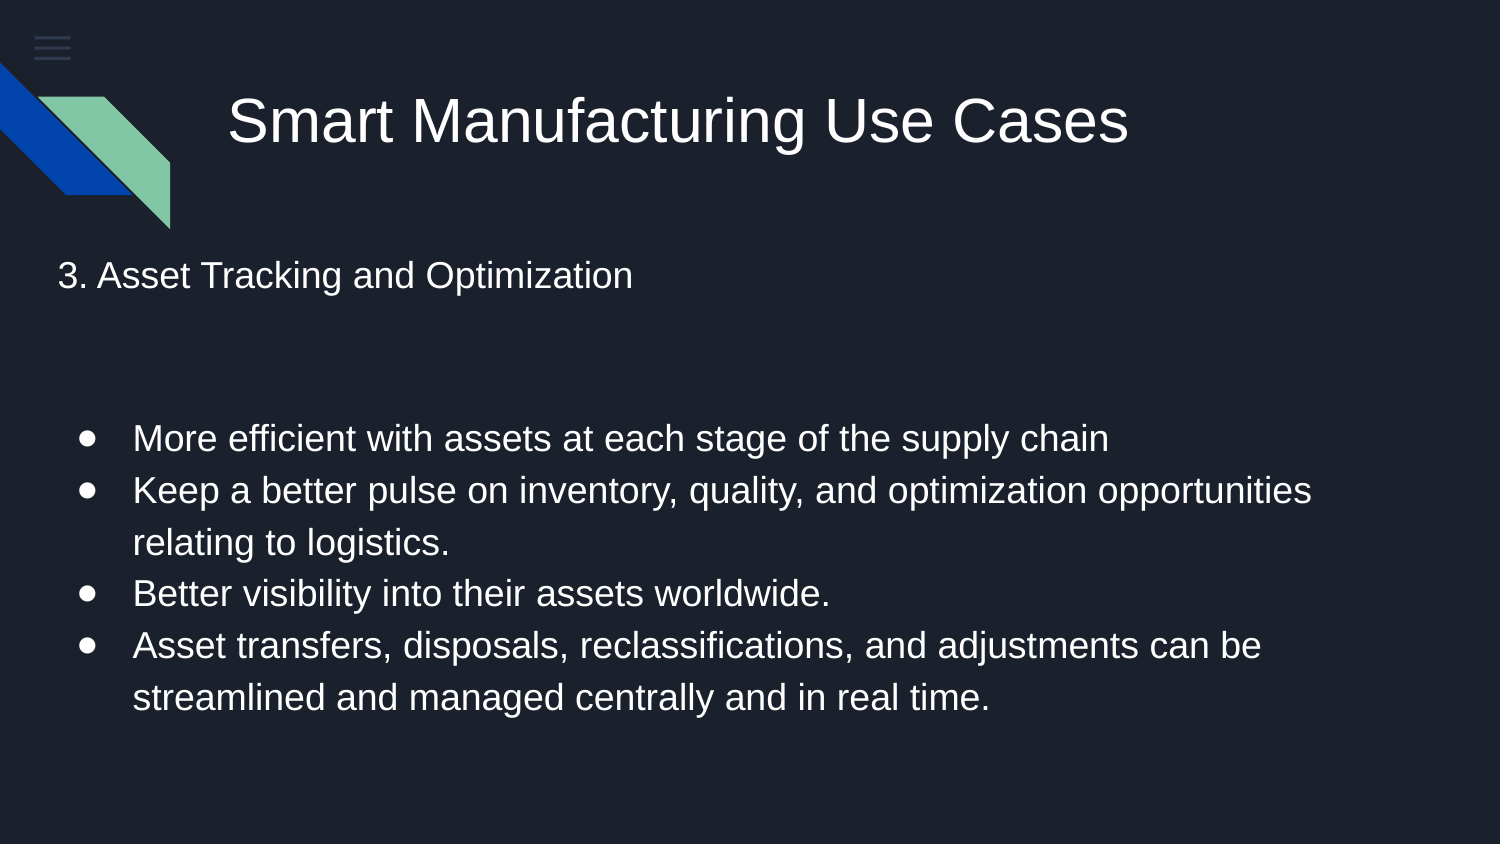

# Smart Manufacturing Use Cases
3. Asset Tracking and Optimization

More efficient with assets at each stage of the supply chain
Keep a better pulse on inventory, quality, and optimization opportunities relating to logistics.
Better visibility into their assets worldwide.
Asset transfers, disposals, reclassifications, and adjustments can be streamlined and managed centrally and in real time.